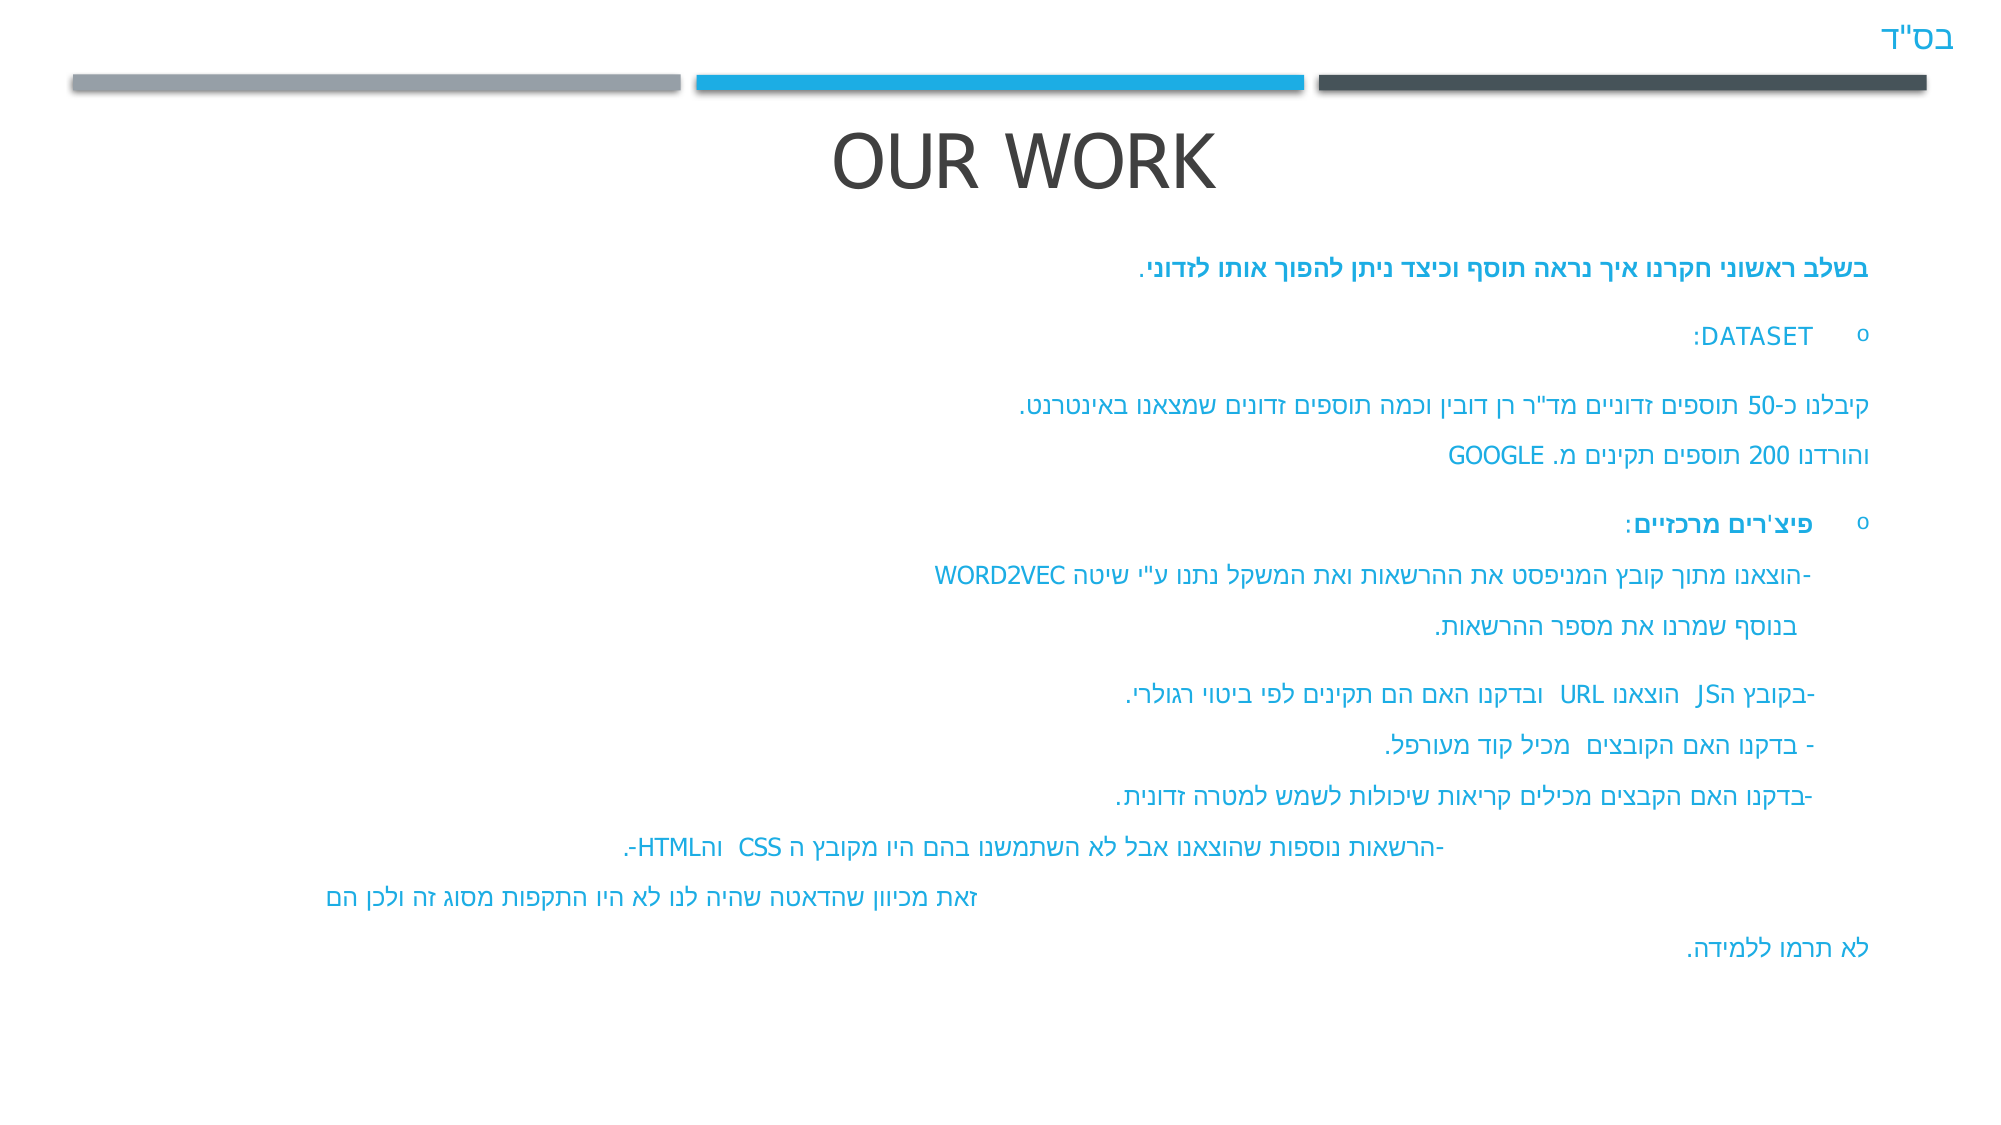

# Our work
בס"ד

בשלב ראשוני חקרנו איך נראה תוסף וכיצד ניתן להפוך אותו לזדוני.
Dataset:
קיבלנו כ-50 תוספים זדוניים מד"ר רן דובין וכמה תוספים זדונים שמצאנו באינטרנט.
והורדנו 200 תוספים תקינים מ. google
פיצ'רים מרכזיים:
-הוצאנו מתוך קובץ המניפסט את ההרשאות ואת המשקל נתנו ע"י שיטה word2vec
  בנוסף שמרנו את מספר ההרשאות.
       -בקובץ הjs  הוצאנו url  ובדקנו האם הם תקינים לפי ביטוי רגולרי.
       - בדקנו האם הקובצים  מכיל קוד מעורפל.
       -בדקנו האם הקבצים מכילים קריאות שיכולות לשמש למטרה זדונית.                                                                                                                                                          _     -הרשאות נוספות שהוצאנו אבל לא השתמשנו בהם היו מקובץ ה css  והhtml-.                                                                                                                                                     ז       זאת מכיוון שהדאטה שהיה לנו לא היו התקפות מסוג זה ולכן הם לא תרמו ללמידה.